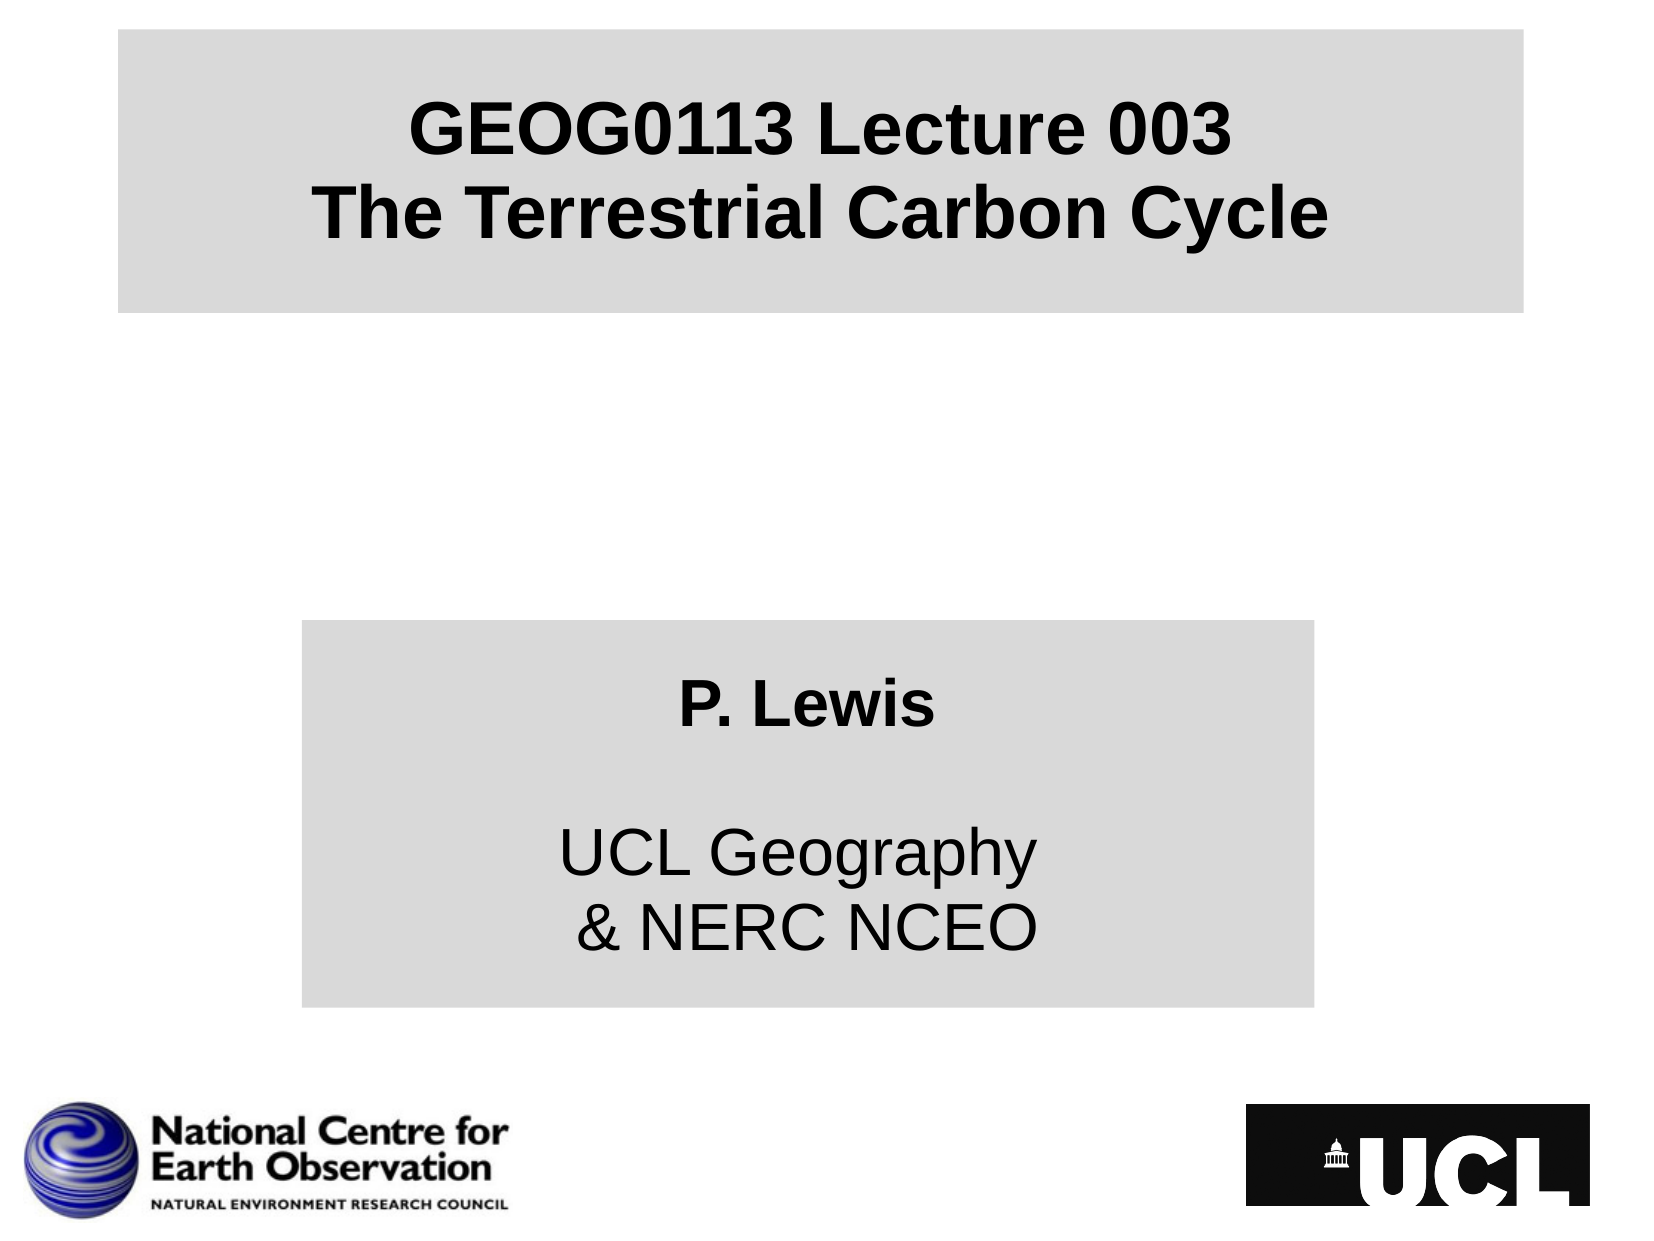

# GEOG0113 Lecture 003 The Terrestrial Carbon Cycle
P. Lewis

UCL Geography
& NERC NCEO